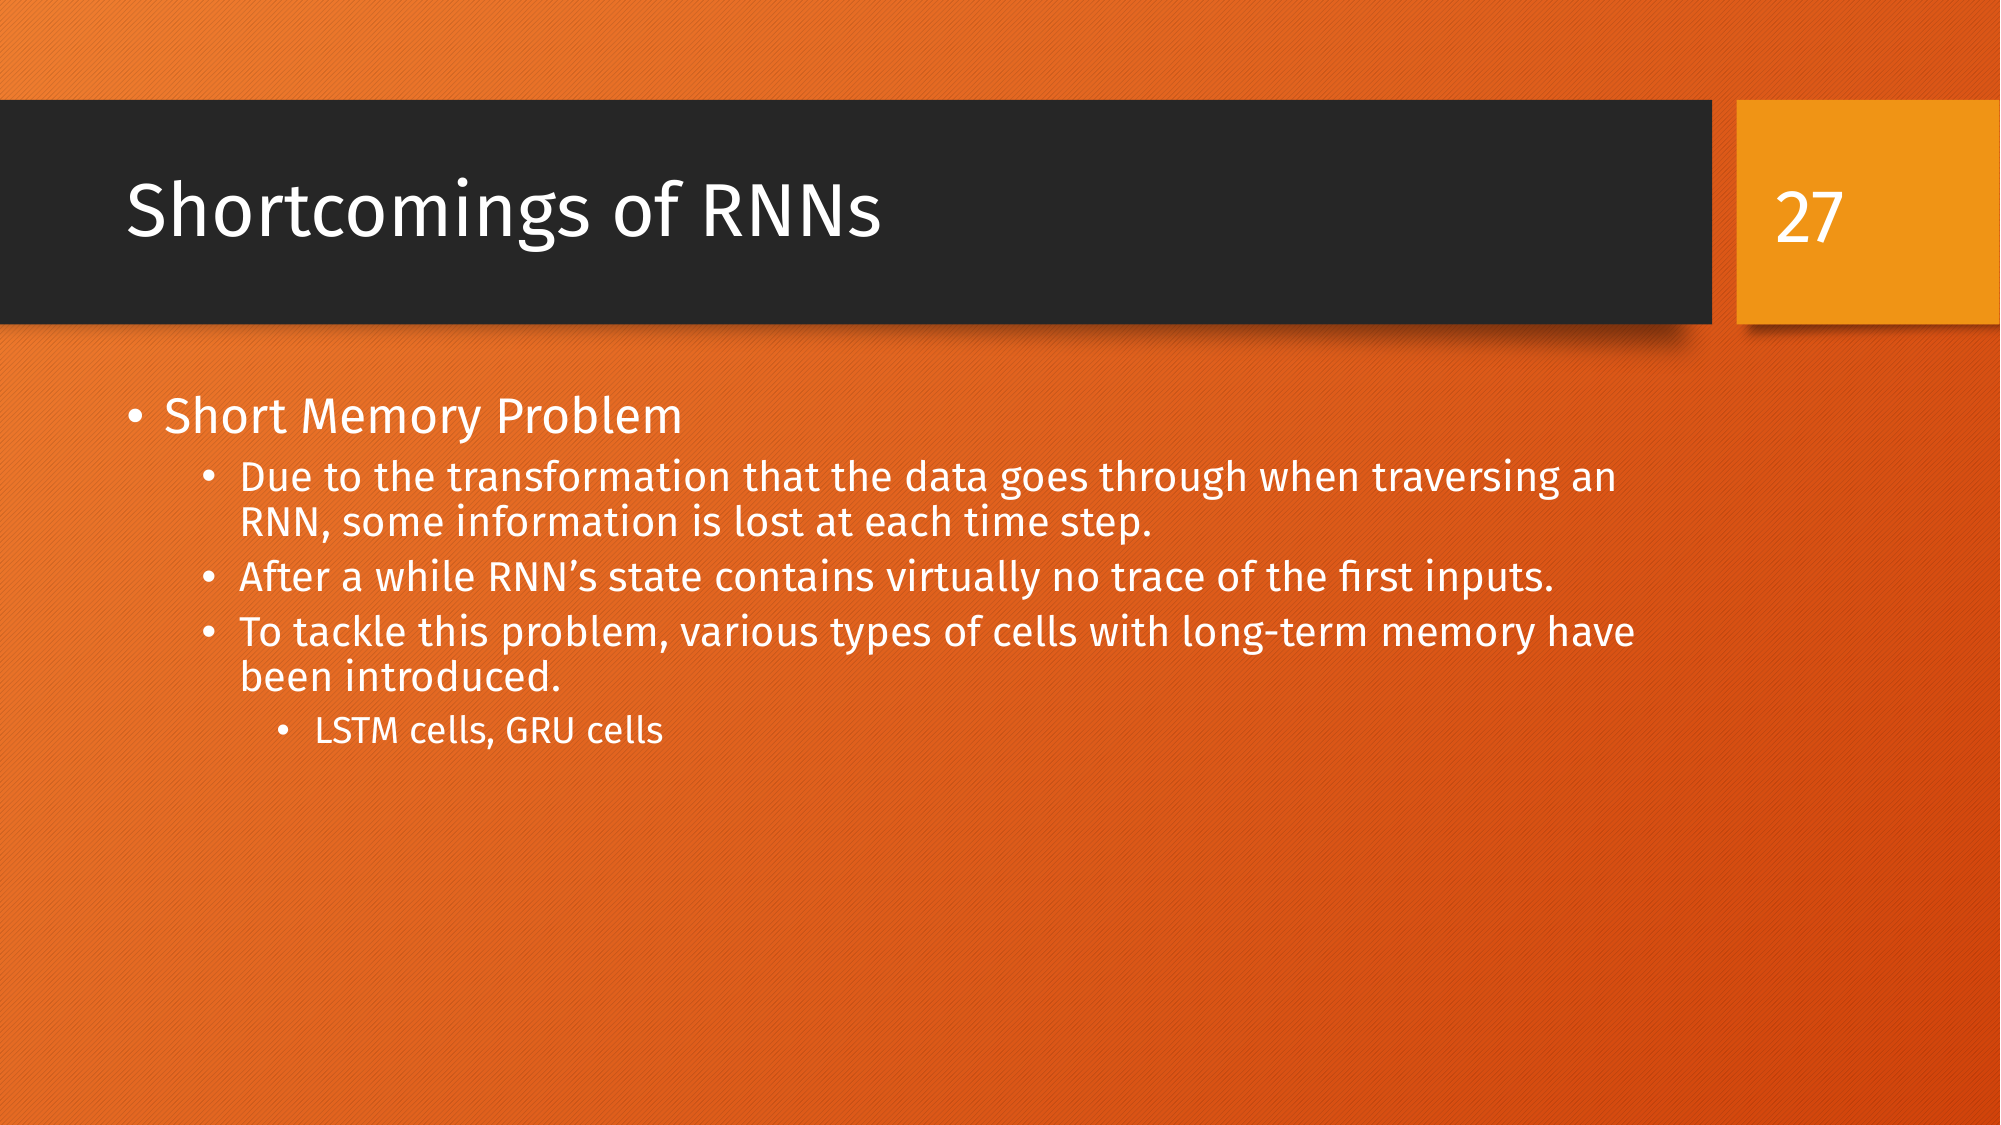

27
# Shortcomings of RNNs
Short Memory Problem
Due to the transformation that the data goes through when traversing an RNN, some information is lost at each time step.
After a while RNN’s state contains virtually no trace of the first inputs.
To tackle this problem, various types of cells with long-term memory have been introduced.
LSTM cells, GRU cells